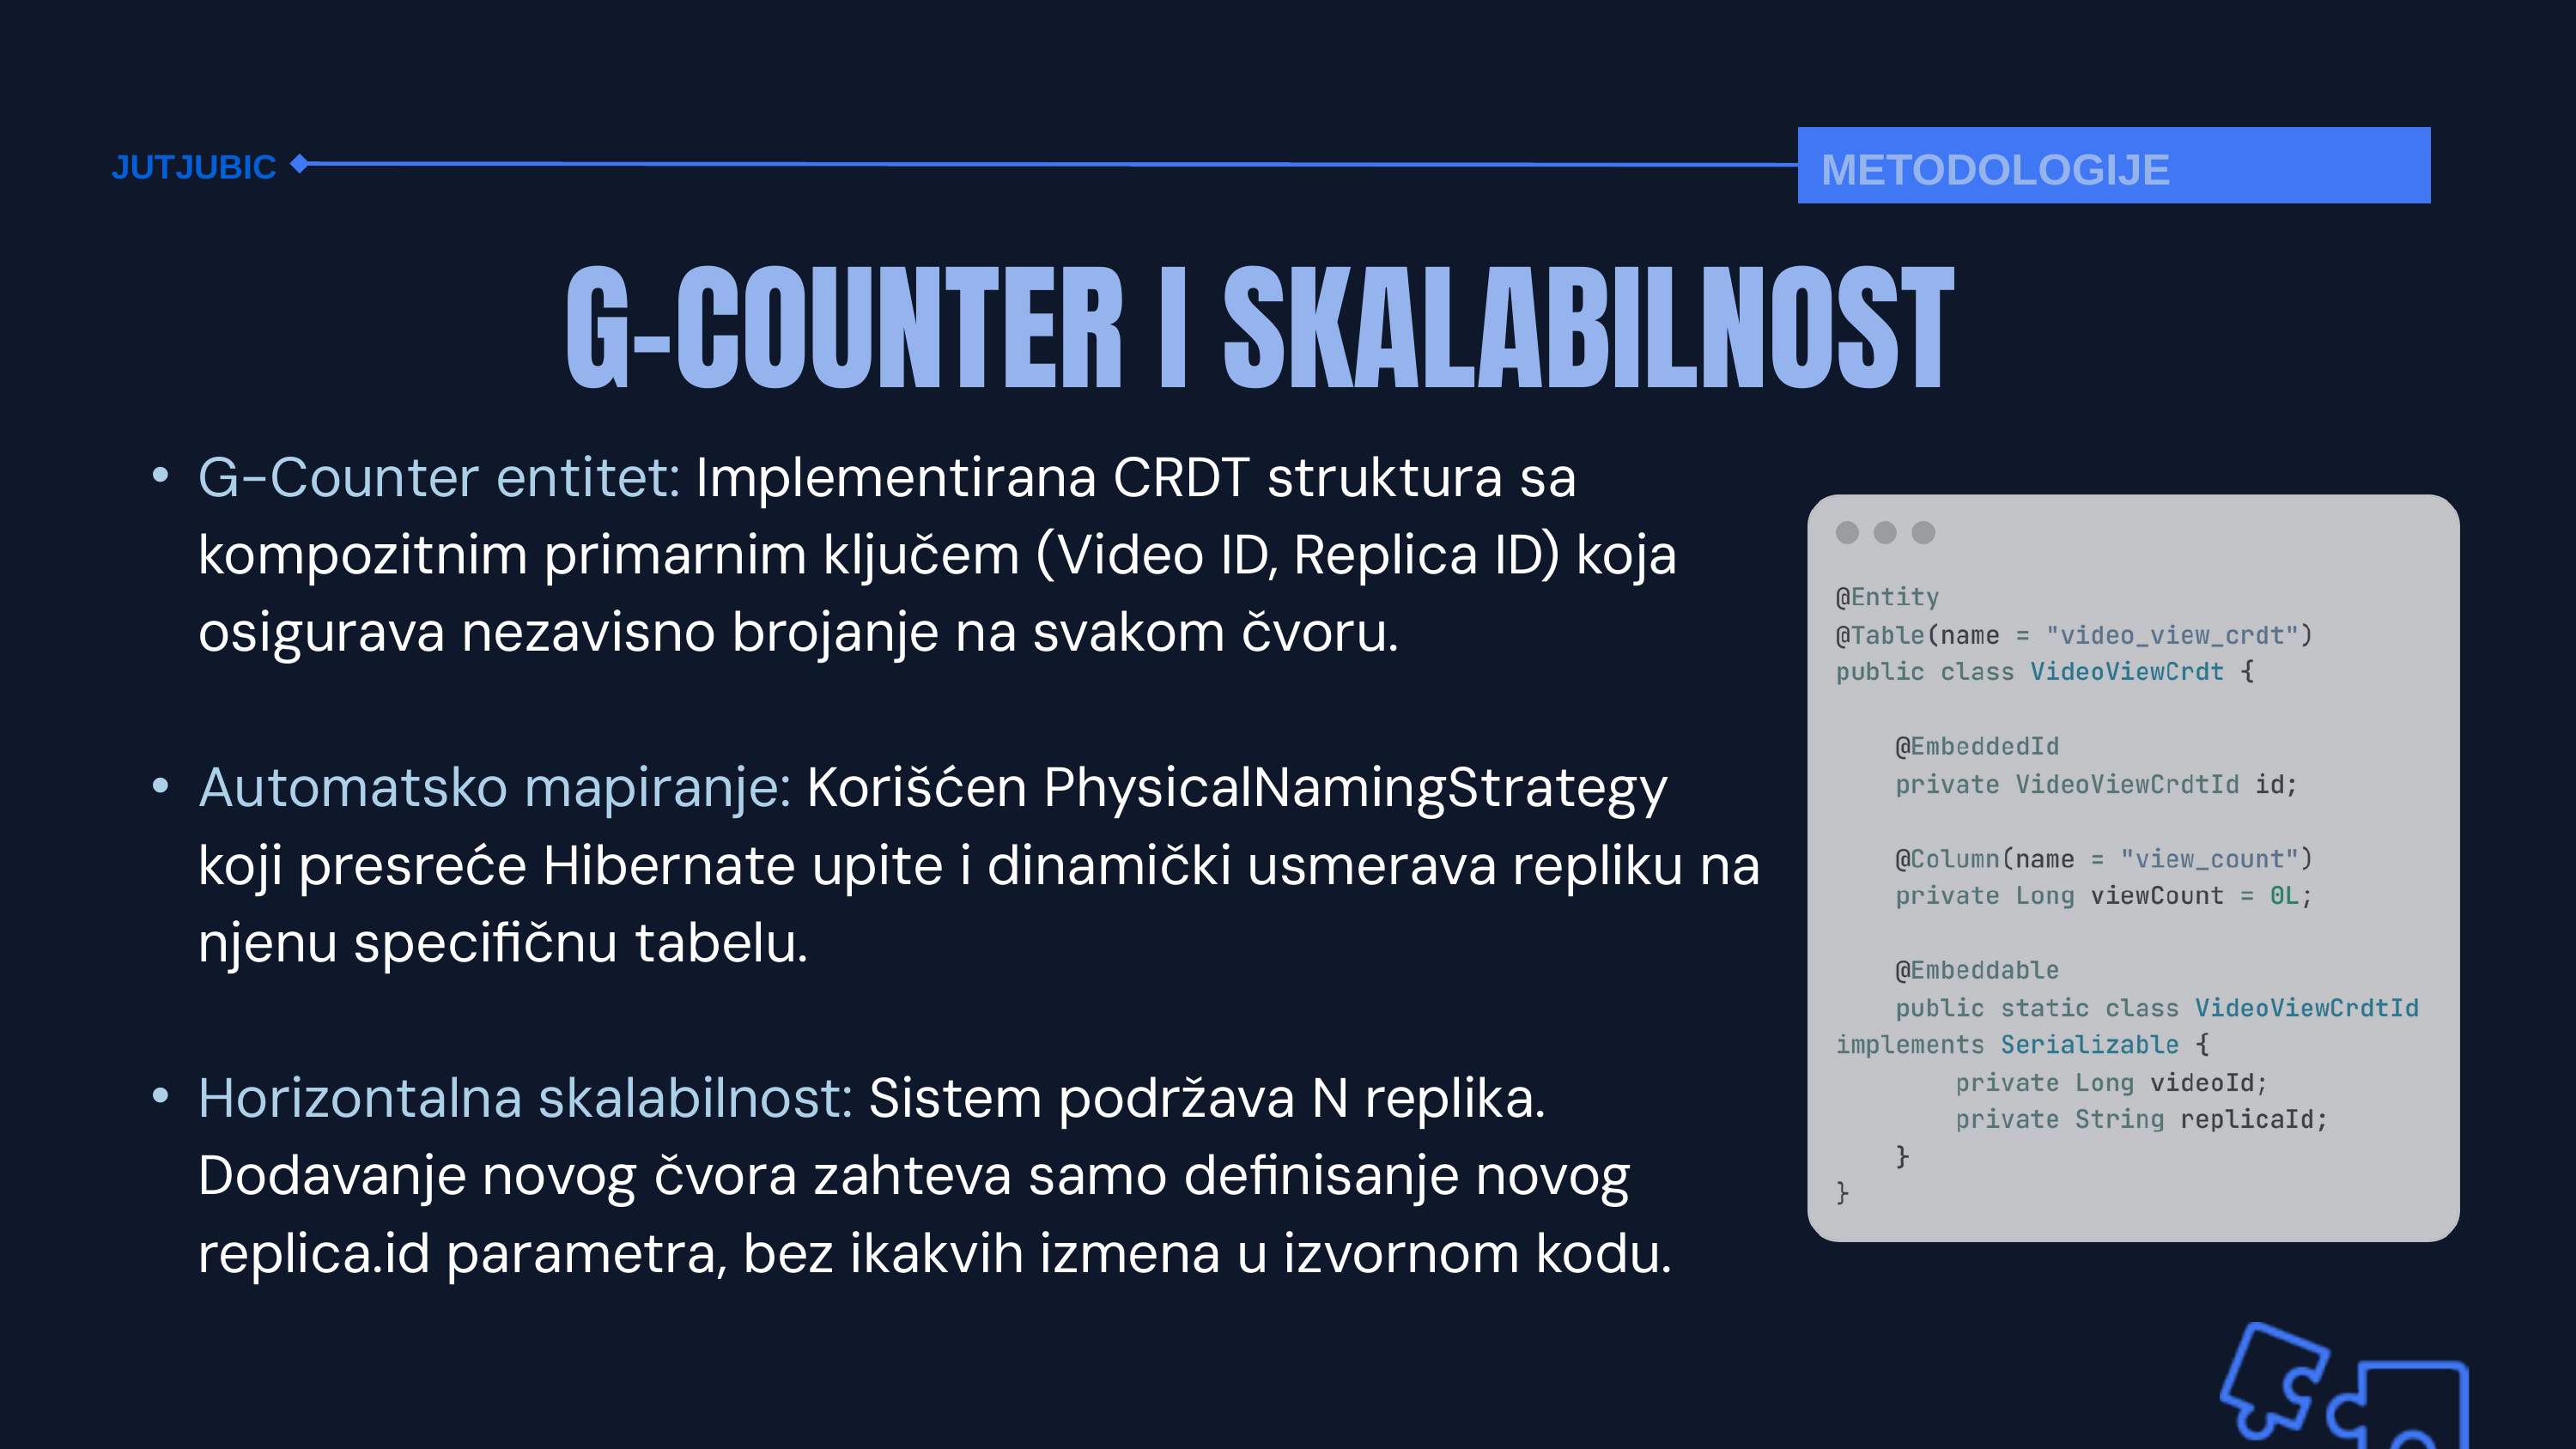

METODOLOGIJE
JUTJUBIC

G-COUNTER I SKALABILNOST

G-Counter entitet: Implementirana CRDT struktura sa kompozitnim primarnim ključem (Video ID, Replica ID) koja osigurava nezavisno brojanje na svakom čvoru.

Automatsko mapiranje: Korišćen PhysicalNamingStrategy koji presreće Hibernate upite i dinamički usmerava repliku na njenu specifičnu tabelu.

Horizontalna skalabilnost: Sistem podržava N replika. Dodavanje novog čvora zahteva samo definisanje novog replica.id parametra, bez ikakvih izmena u izvornom kodu.